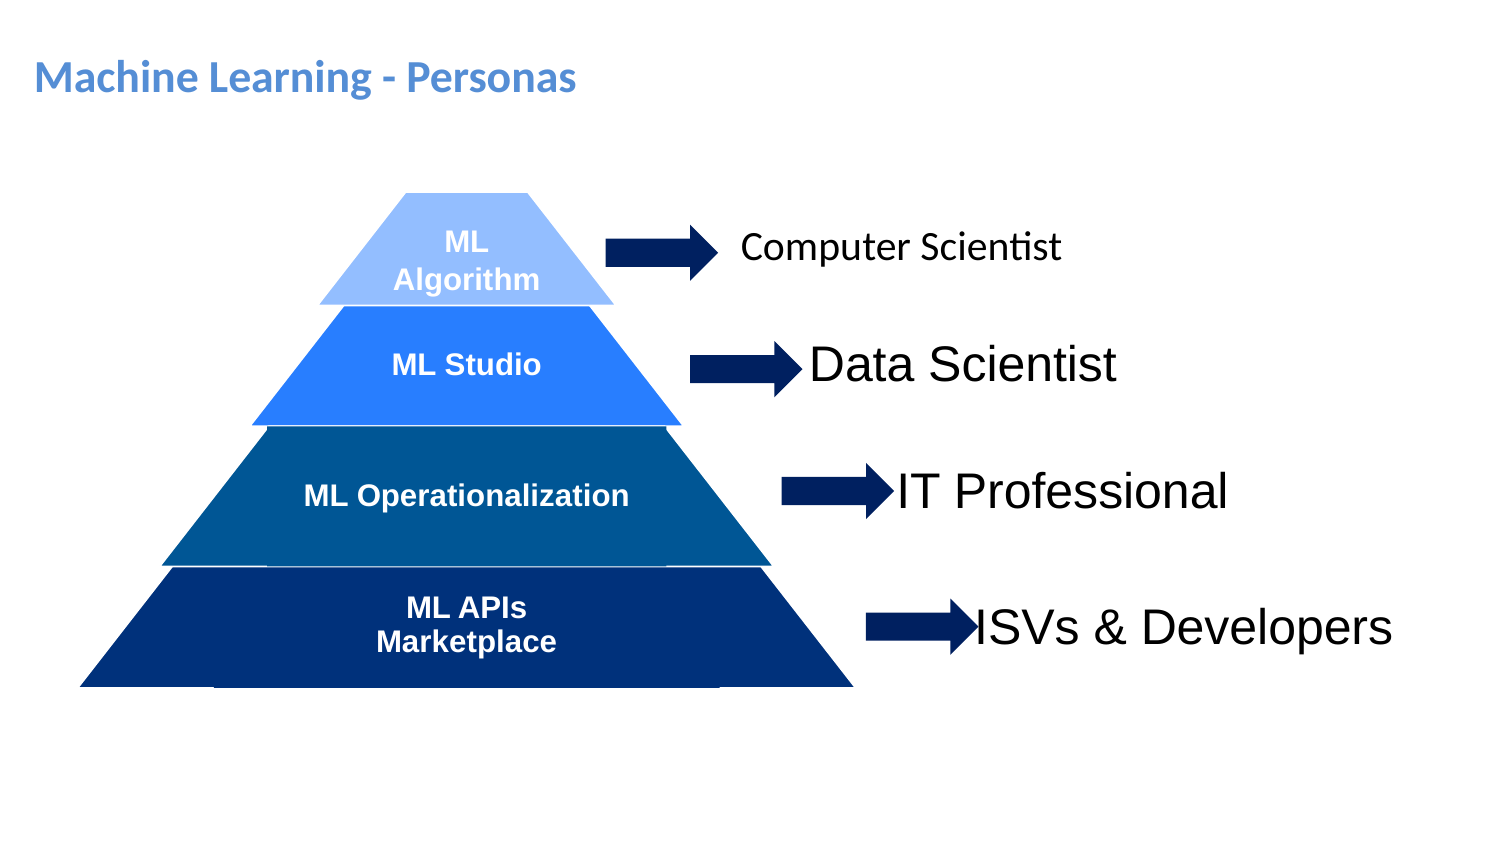

# Machine Learning - Personas
ML Algorithm

Computer Scientist

ML Studio
Data Scientist

ML Operationalization
IT Professional

ML APIs
Marketplace
ISVs & Developers